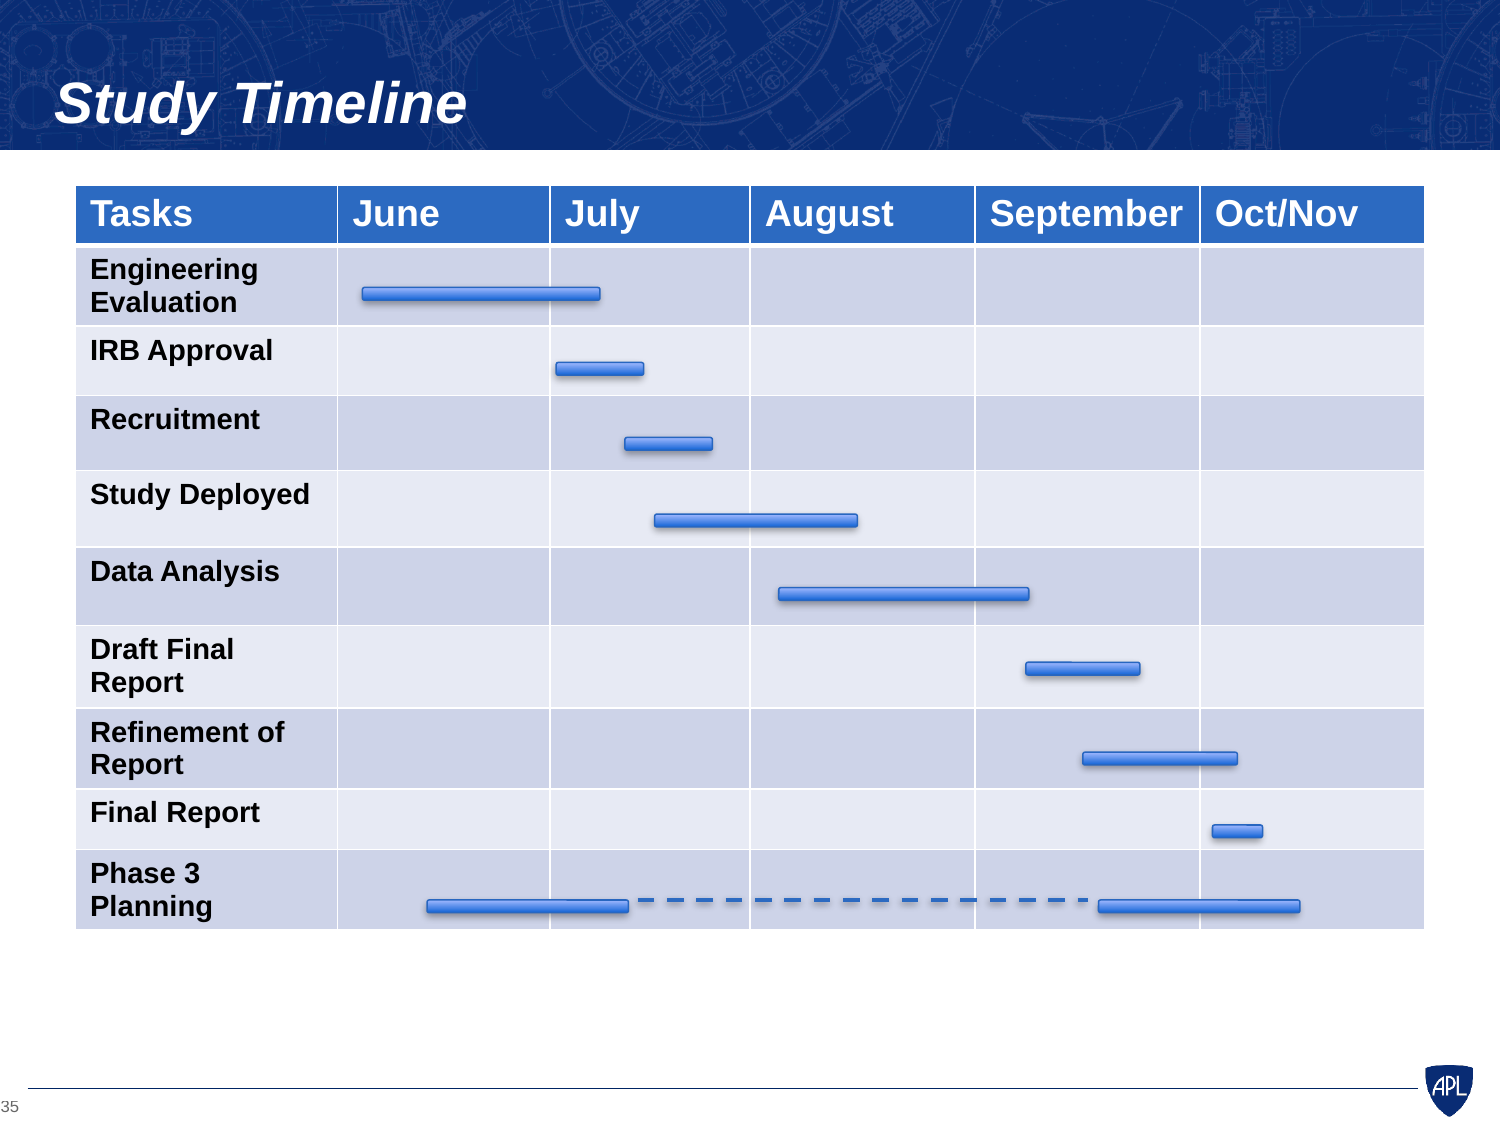

# Study Timeline
| Tasks | June | July | August | September | Oct/Nov |
| --- | --- | --- | --- | --- | --- |
| Engineering Evaluation |  |  |  |  |  |
| IRB Approval |  |  |  |  |  |
| Recruitment |  |  |  |  |  |
| Study Deployed |  |  |  |  |  |
| Data Analysis |  |  |  |  |  |
| Draft Final Report |  |  |  |  |  |
| Refinement of Report |  |  |  |  |  |
| Final Report |  |  |  |  |  |
| Phase 3 Planning |  |  |  |  |  |